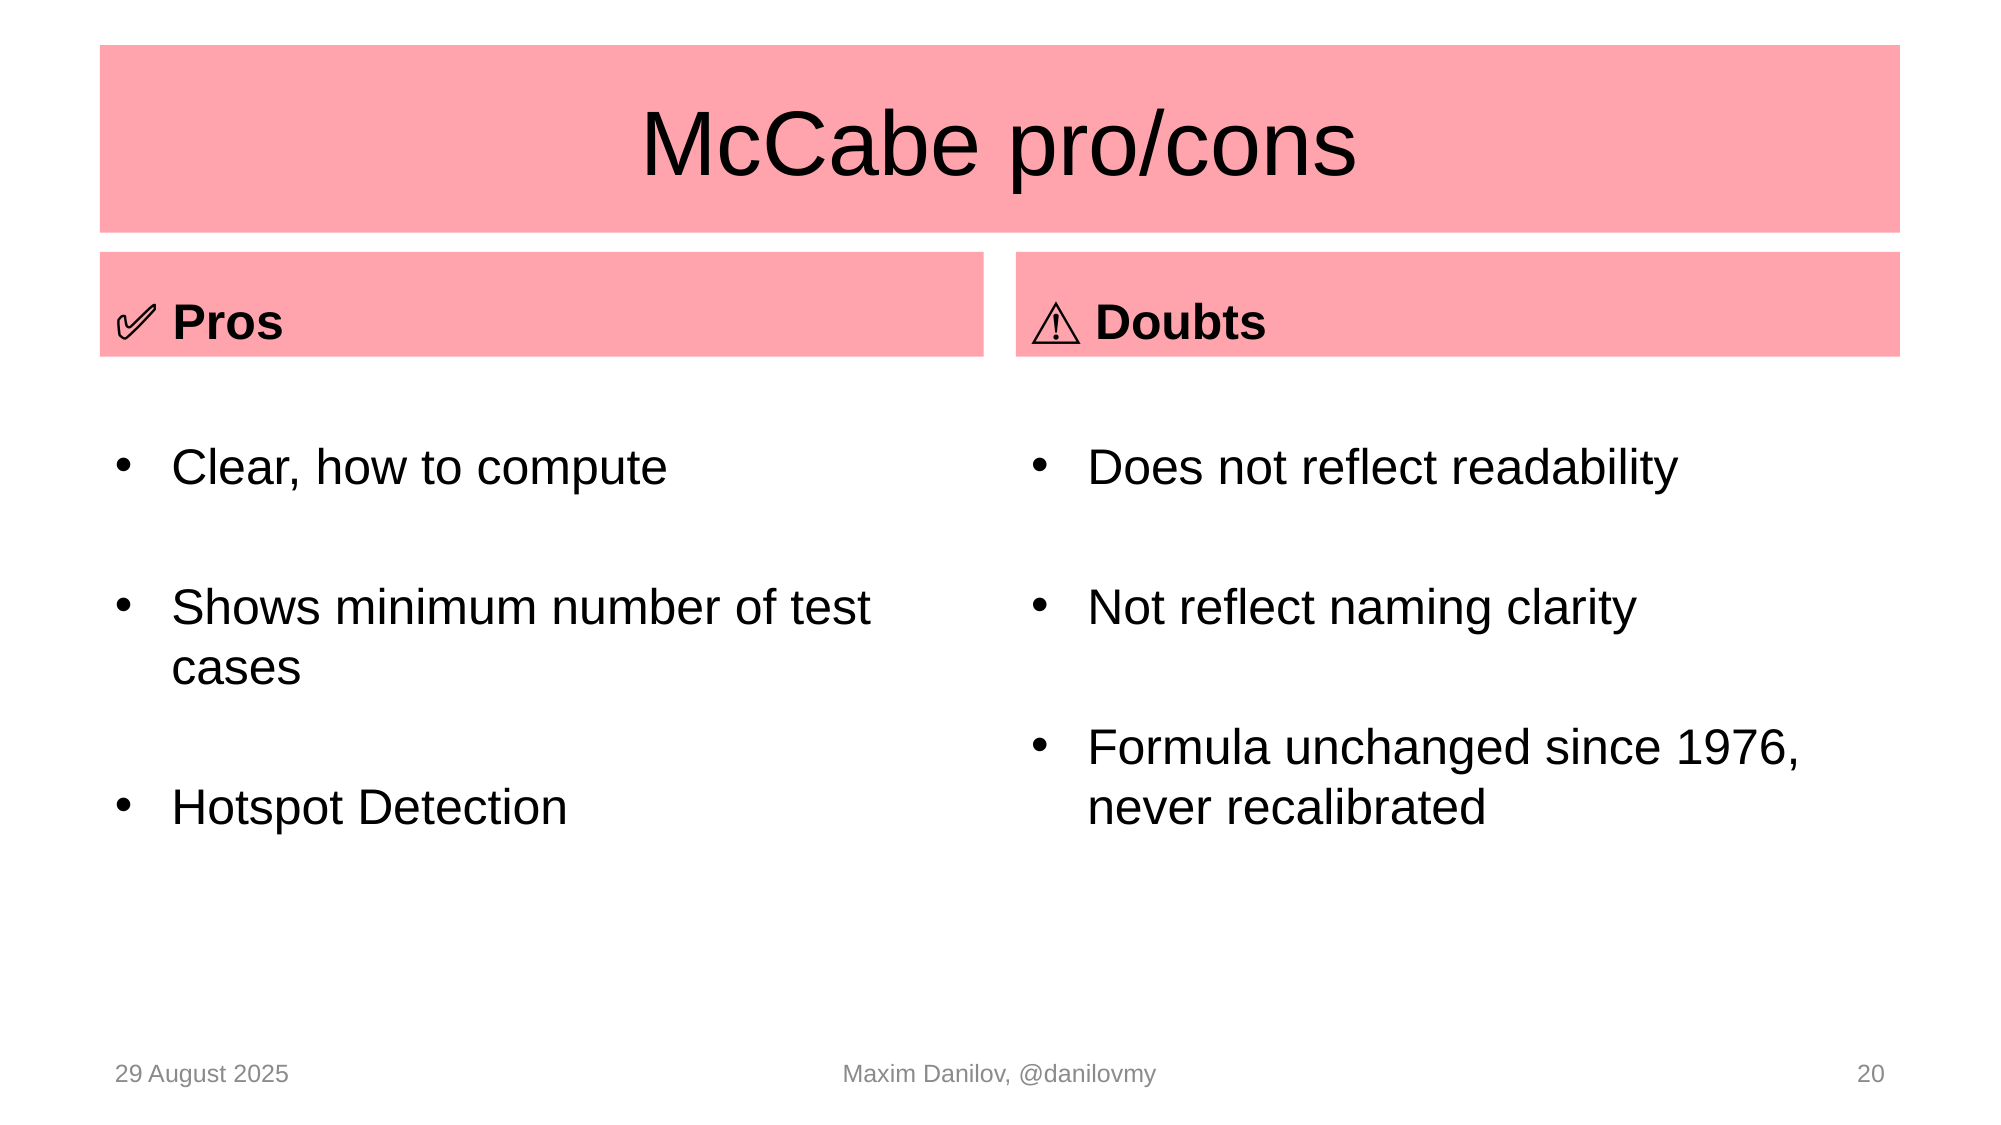

# McCabe pro/cons
✅ Pros
⚠️ Doubts

Clear, how to compute

Shows minimum number of test cases

Hotspot Detection

Does not reflect readability

Not reflect naming clarity

Formula unchanged since 1976, never recalibrated

29 August 2025
Maxim Danilov, @danilovmy
20